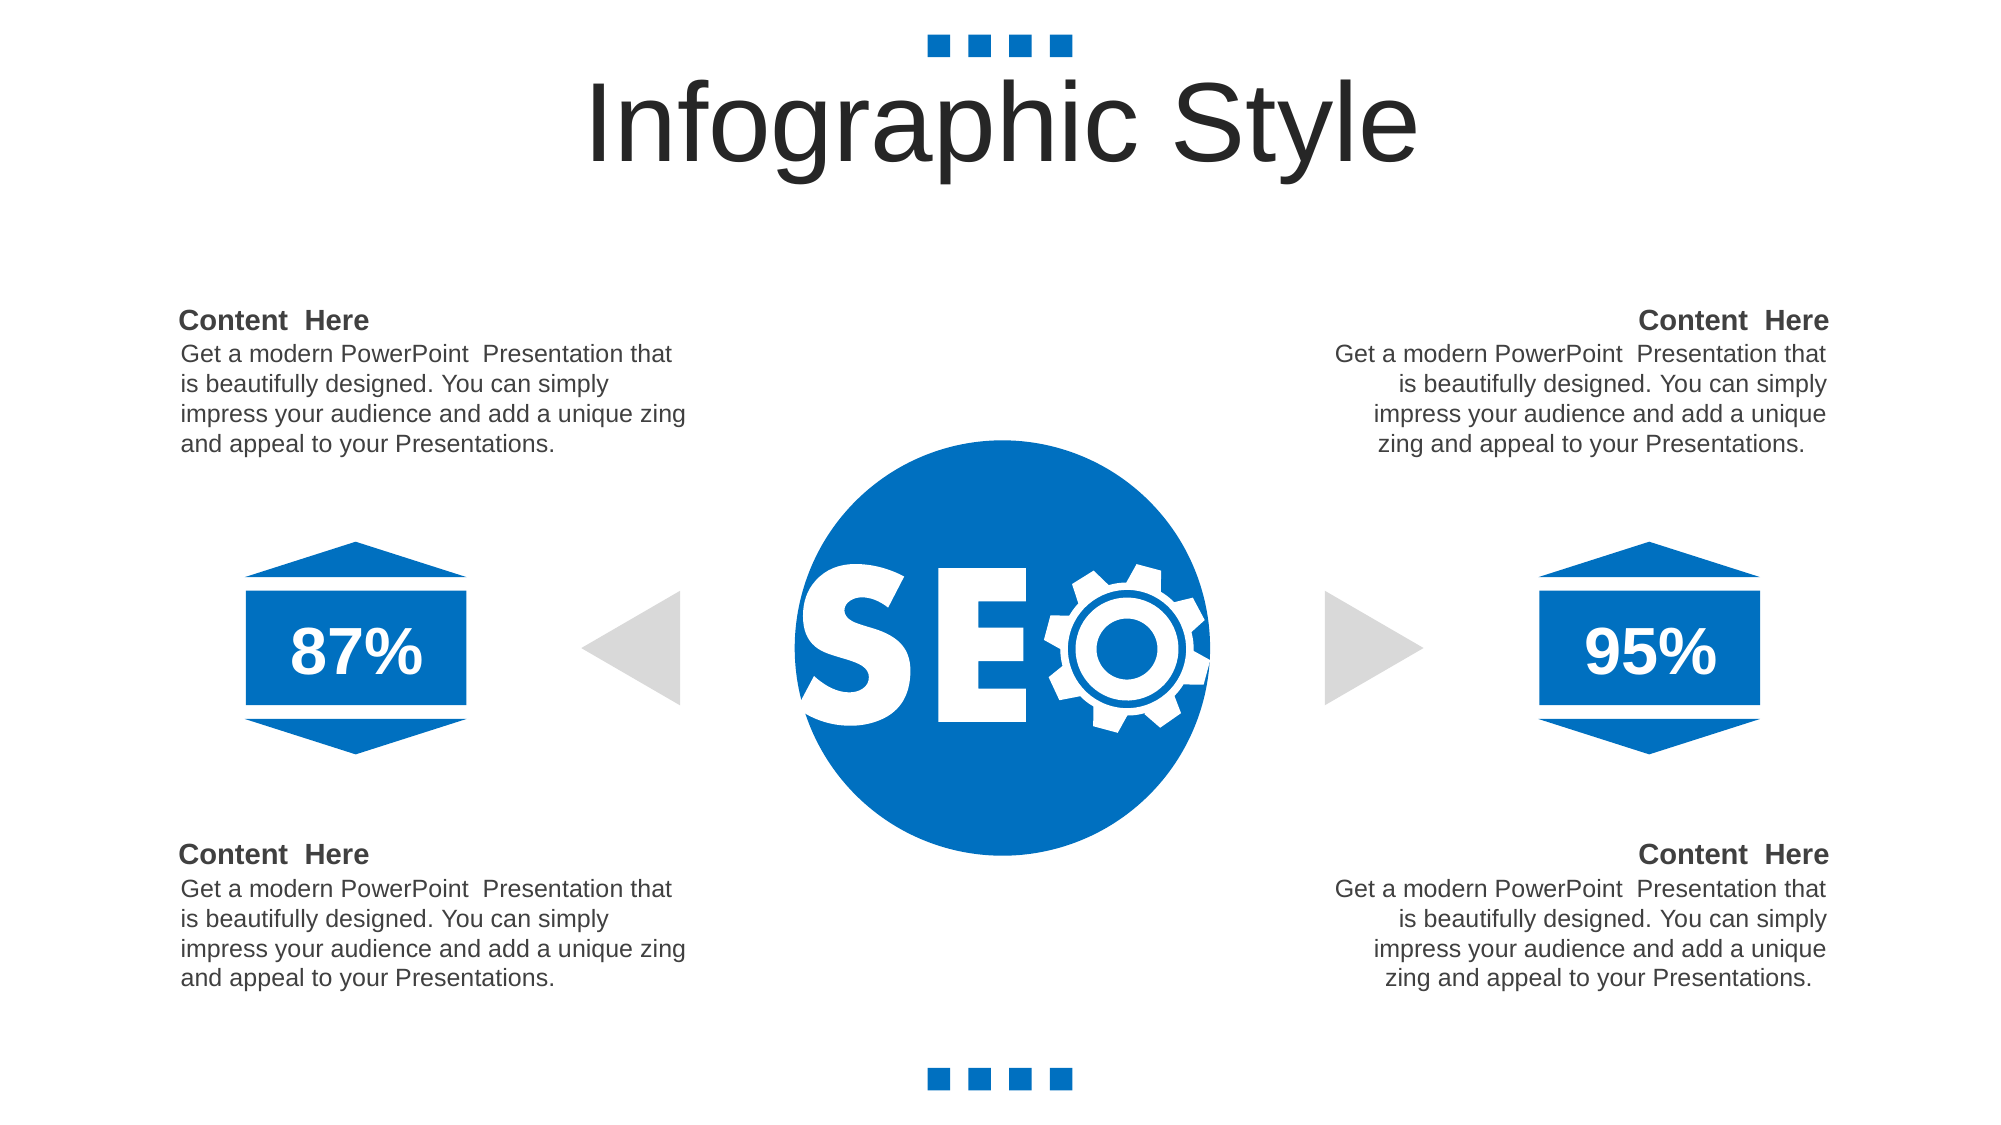

Infographic Style
Content  Here
Get a modern PowerPoint  Presentation that is beautifully designed. You can simply impress your audience and add a unique zing and appeal to your Presentations.
Content  Here
Get a modern PowerPoint  Presentation that is beautifully designed. You can simply impress your audience and add a unique zing and appeal to your Presentations.

87%
95%
Content  Here
Get a modern PowerPoint  Presentation that is beautifully designed. You can simply impress your audience and add a unique zing and appeal to your Presentations.
Content  Here
Get a modern PowerPoint  Presentation that is beautifully designed. You can simply impress your audience and add a unique zing and appeal to your Presentations.